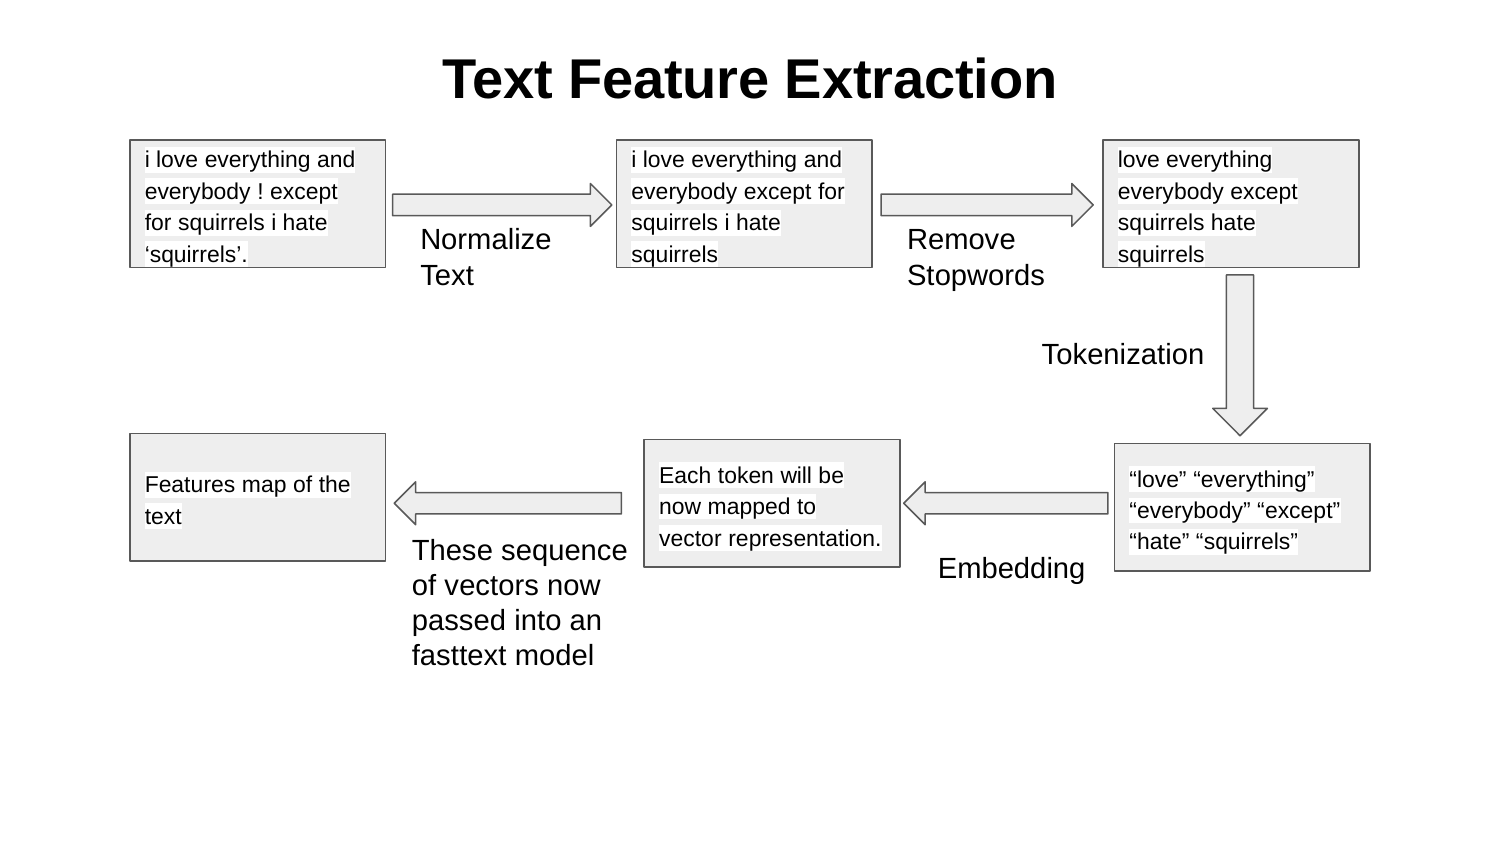

# Text Feature Extraction
i love everything and everybody ! except for squirrels i hate ‘squirrels’.
i love everything and everybody except for squirrels i hate squirrels
love everything everybody except squirrels hate squirrels

Normalize Text
Remove Stopwords

Tokenization
Features map of the text
Each token will be now mapped to vector representation.
“love” “everything” “everybody” “except” “hate” “squirrels”

These sequence of vectors now passed into an fasttext model
Embedding